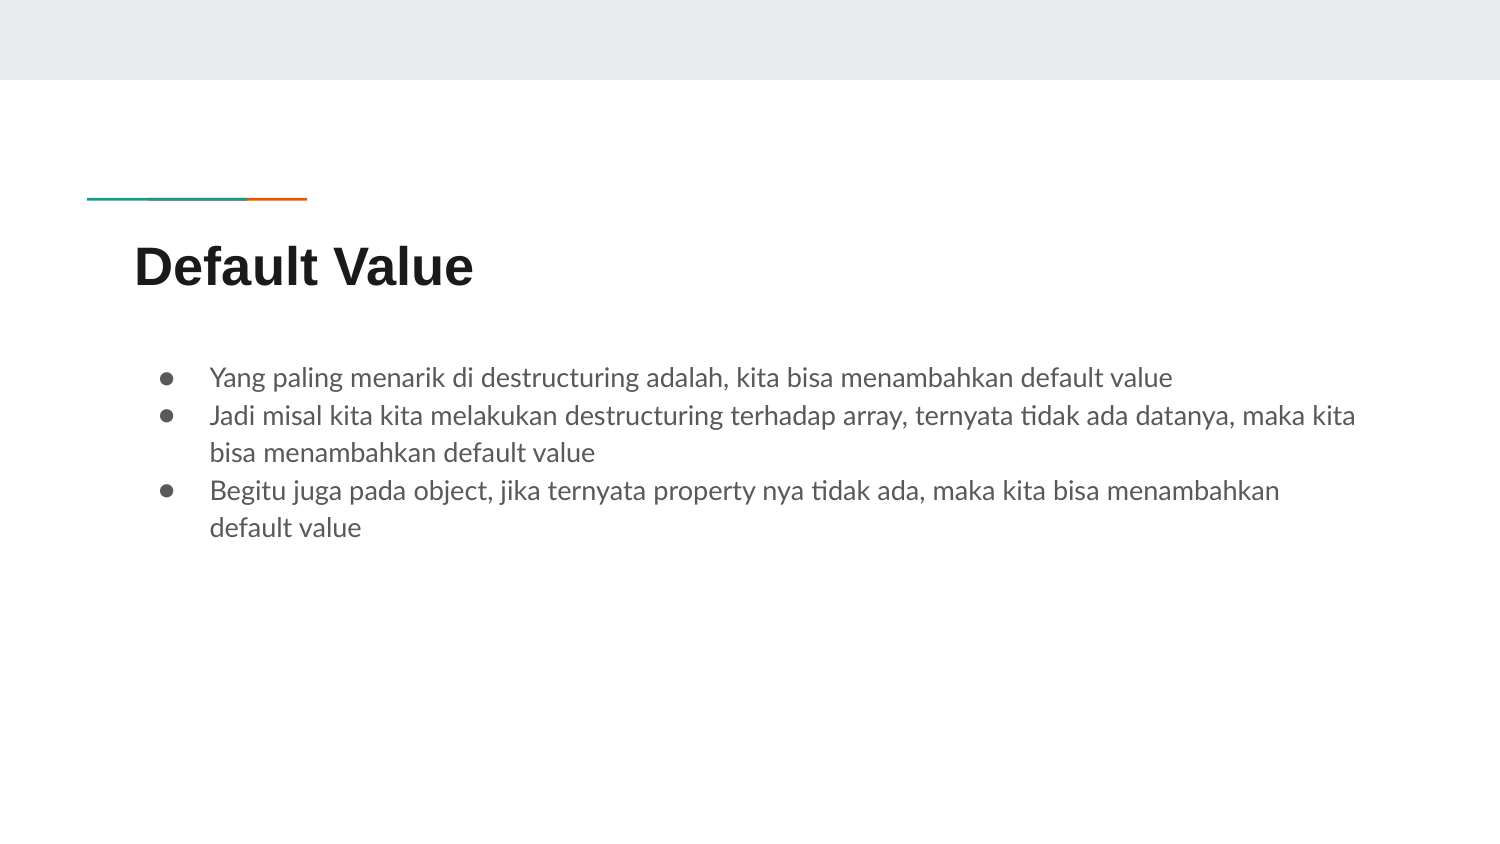

# Default Value
Yang paling menarik di destructuring adalah, kita bisa menambahkan default value
Jadi misal kita kita melakukan destructuring terhadap array, ternyata tidak ada datanya, maka kita bisa menambahkan default value
Begitu juga pada object, jika ternyata property nya tidak ada, maka kita bisa menambahkan default value